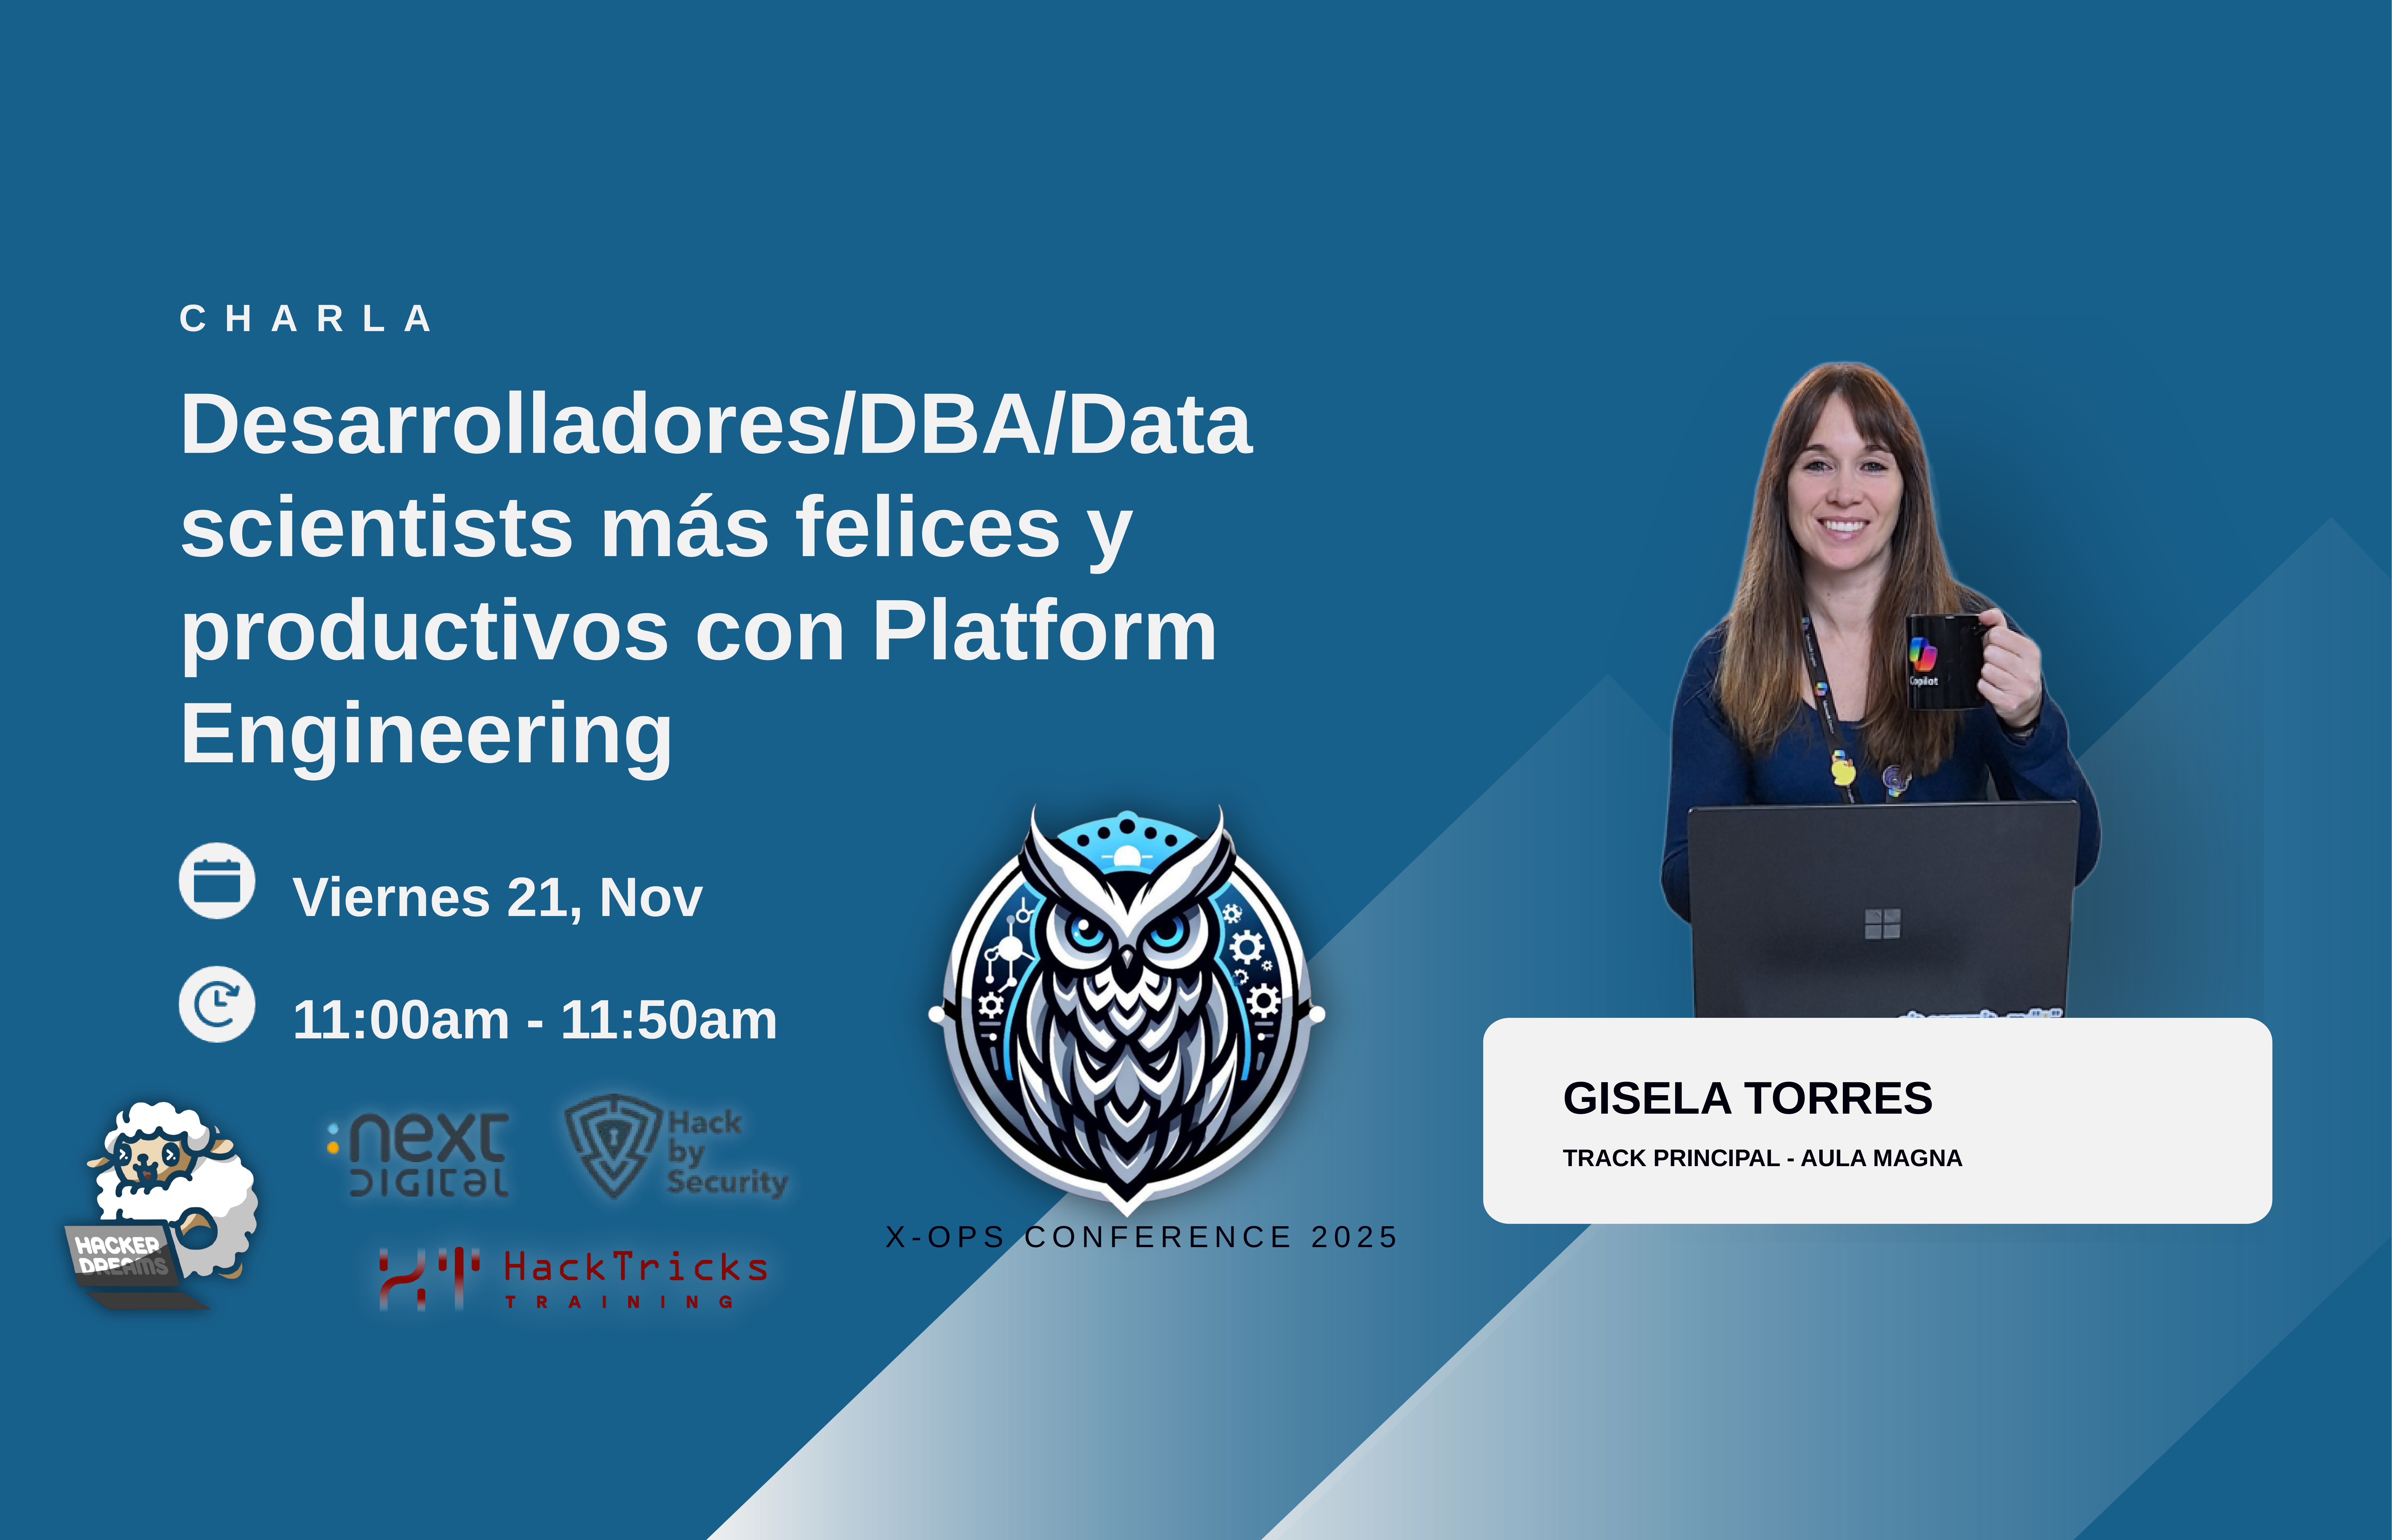

CHARLA

Desarrolladores/DBA/Data scientists más felices y productivos con Platform Engineering

Viernes 21, Nov

11:00am - 11:50am

GISELA TORRES

TRACK PRINCIPAL - AULA MAGNA

X-OPS CONFERENCE 2025